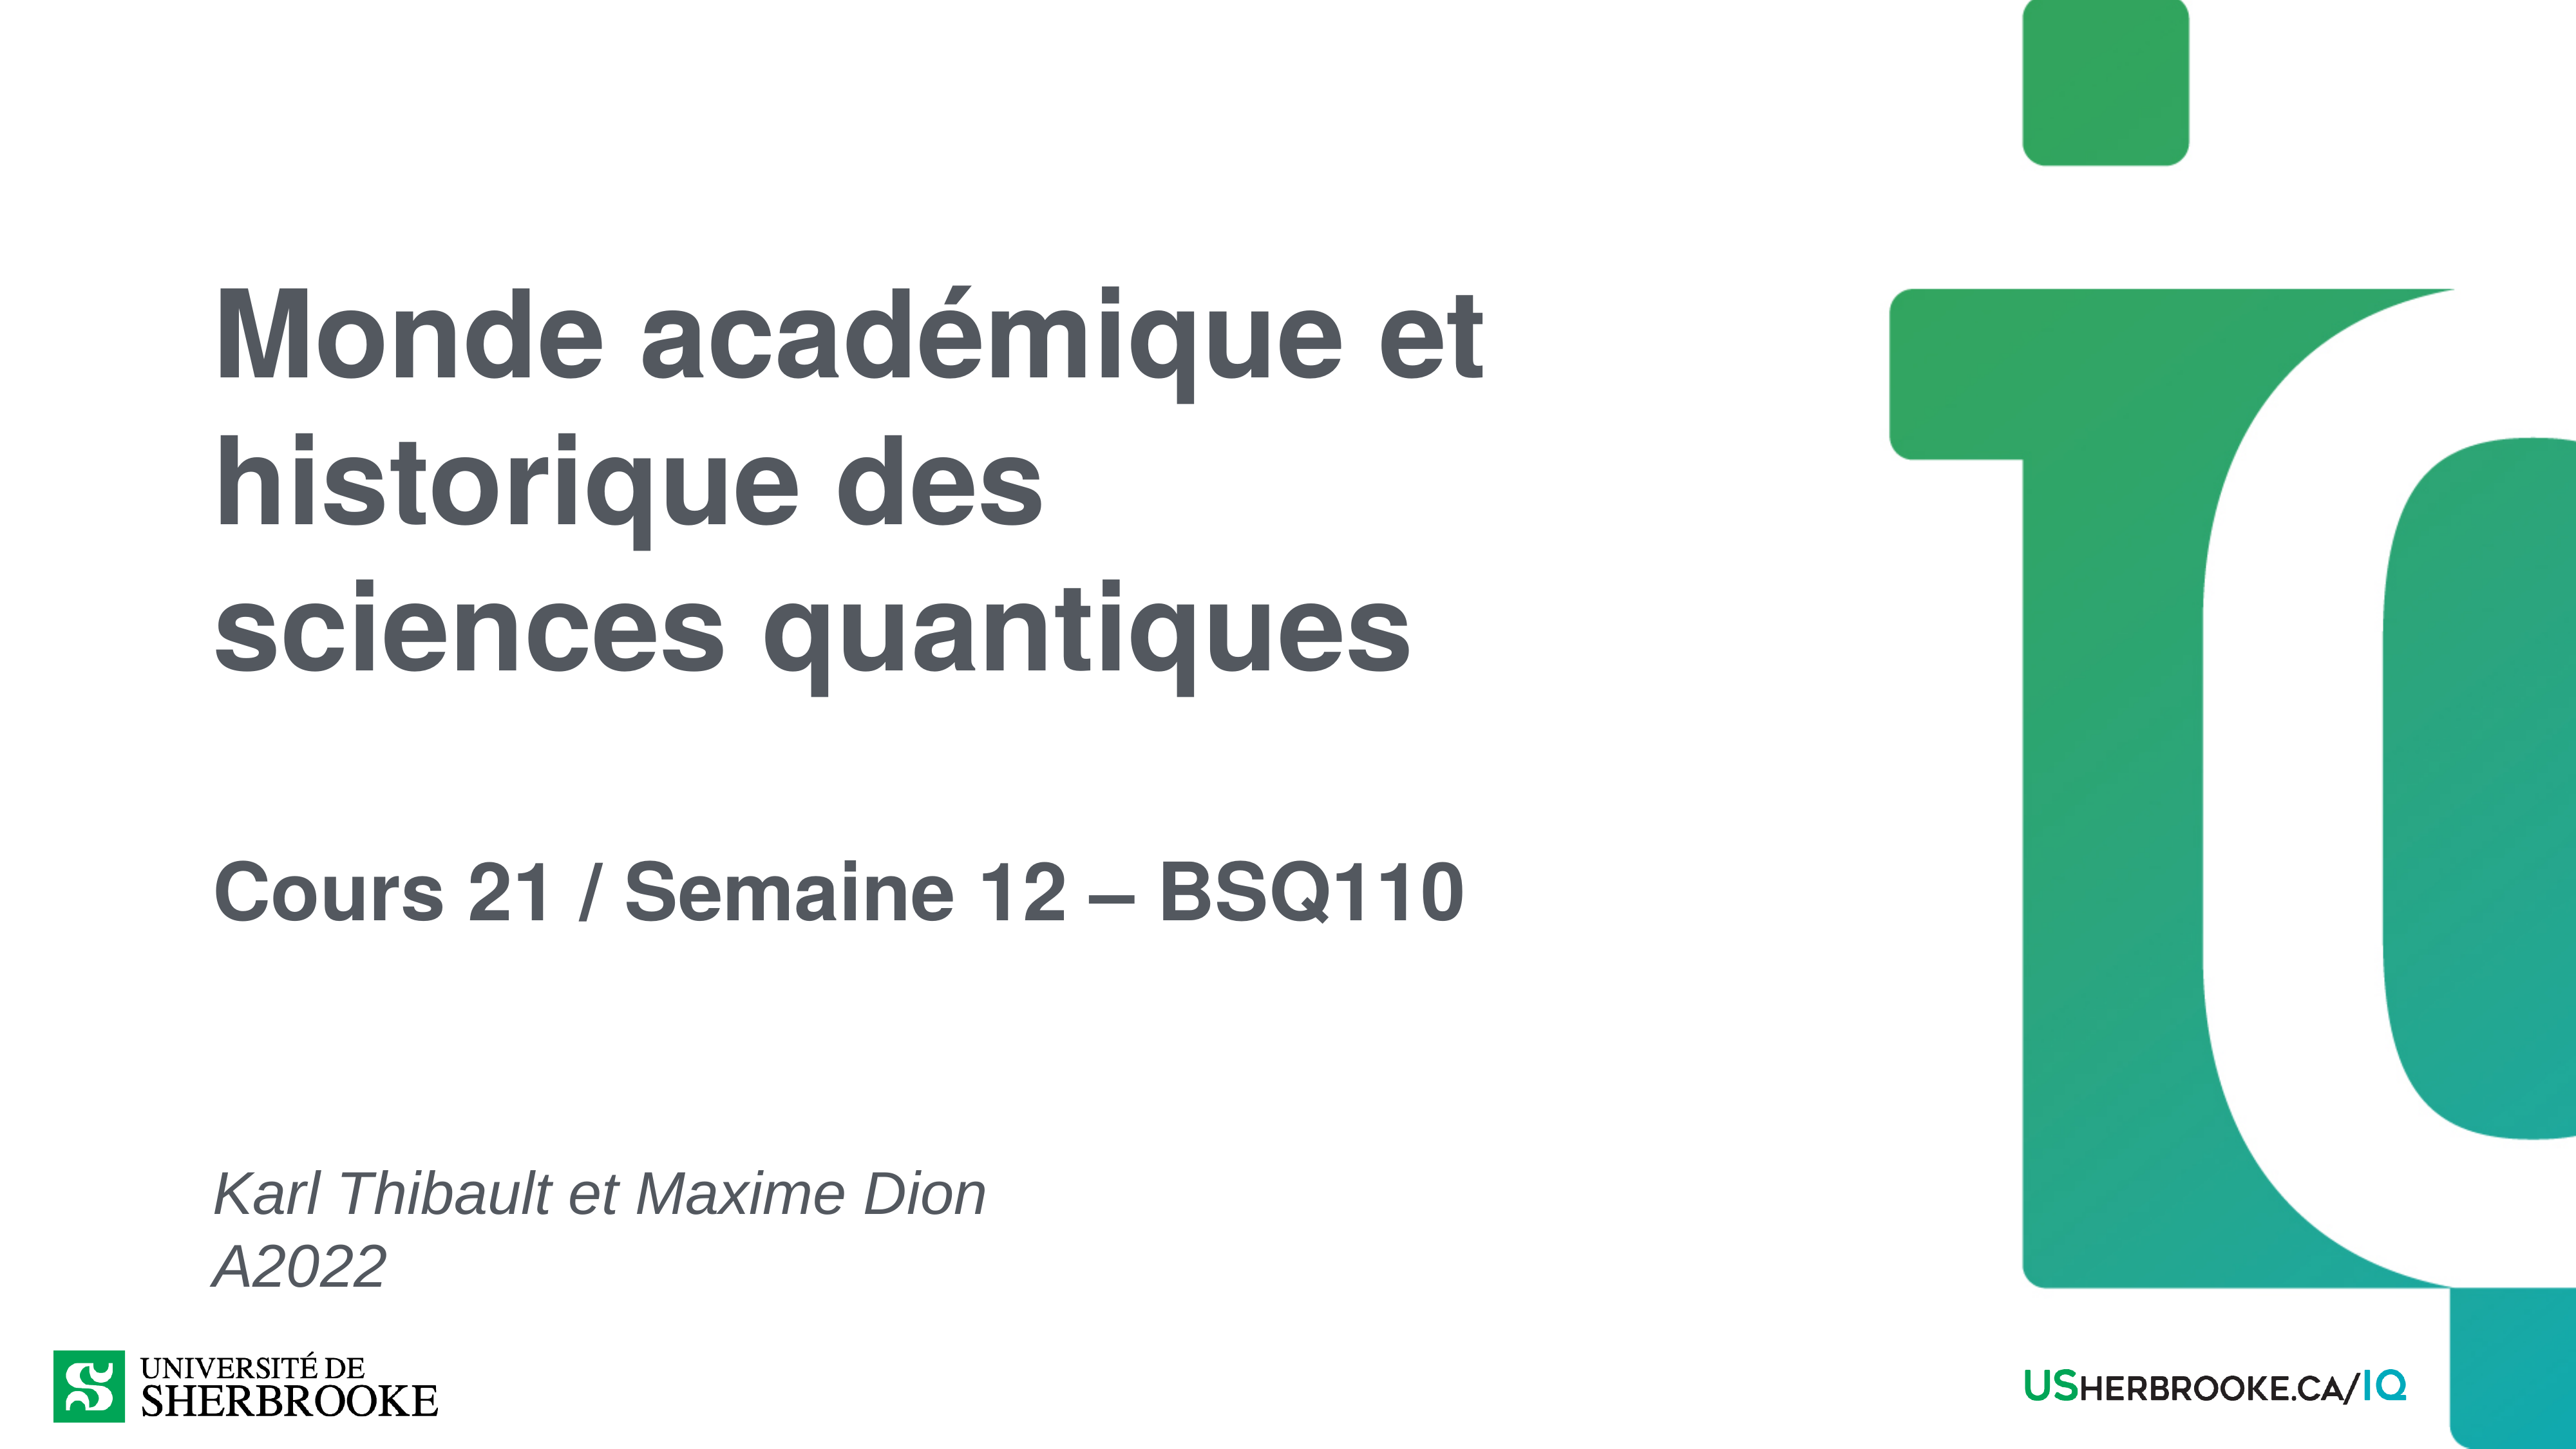

Monde académique et historique des
sciences quantiques

Cours 21 / Semaine 12 – BSQ110

Karl Thibault et Maxime Dion
A2022